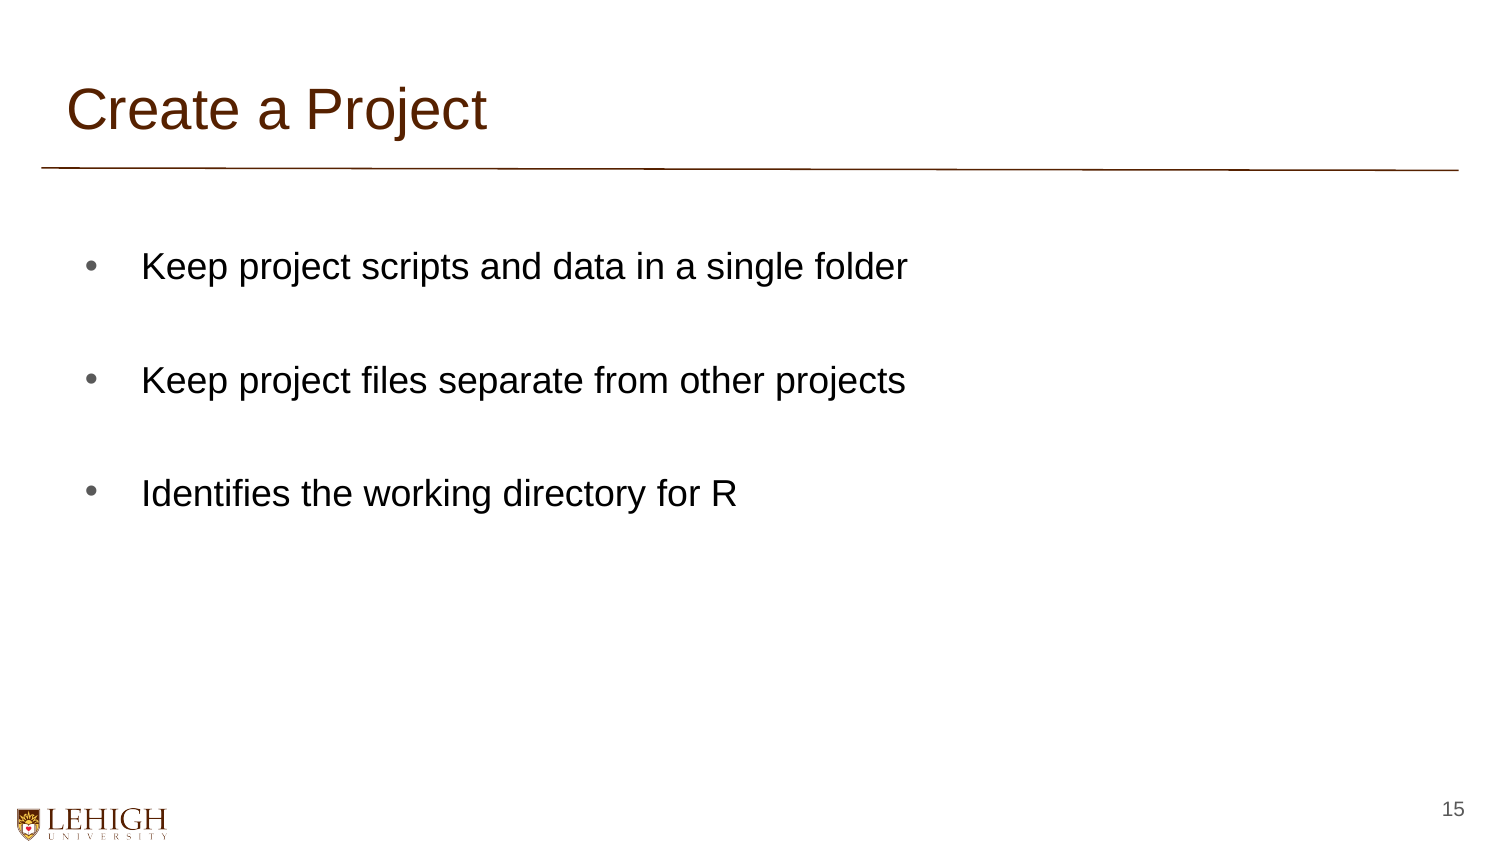

# Create a Project
Keep project scripts and data in a single folder
Keep project files separate from other projects
Identifies the working directory for R
15